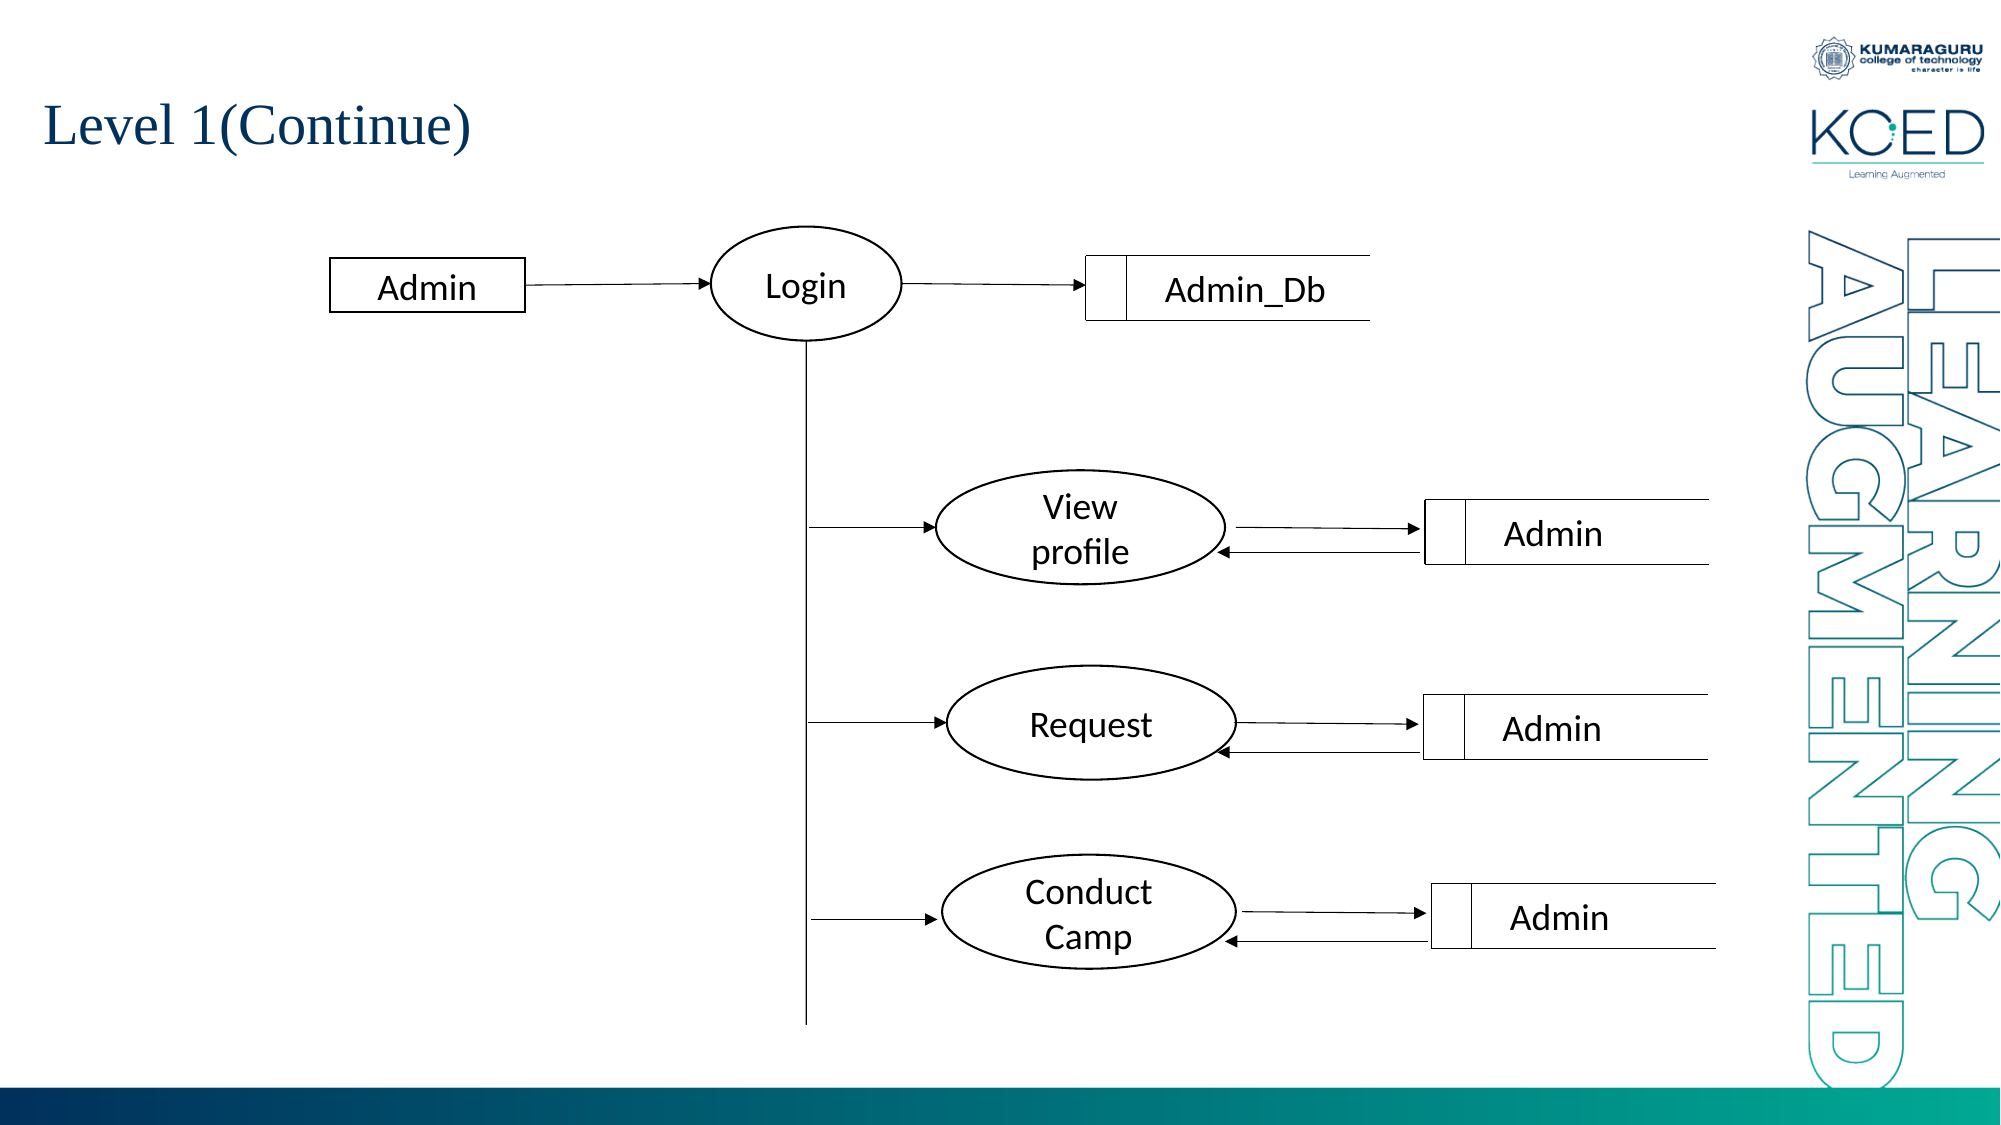

# Level 1(Continue)
Login
Admin
Admin_Db
View profile
Admin
Request
Admin
Conduct Camp
Admin